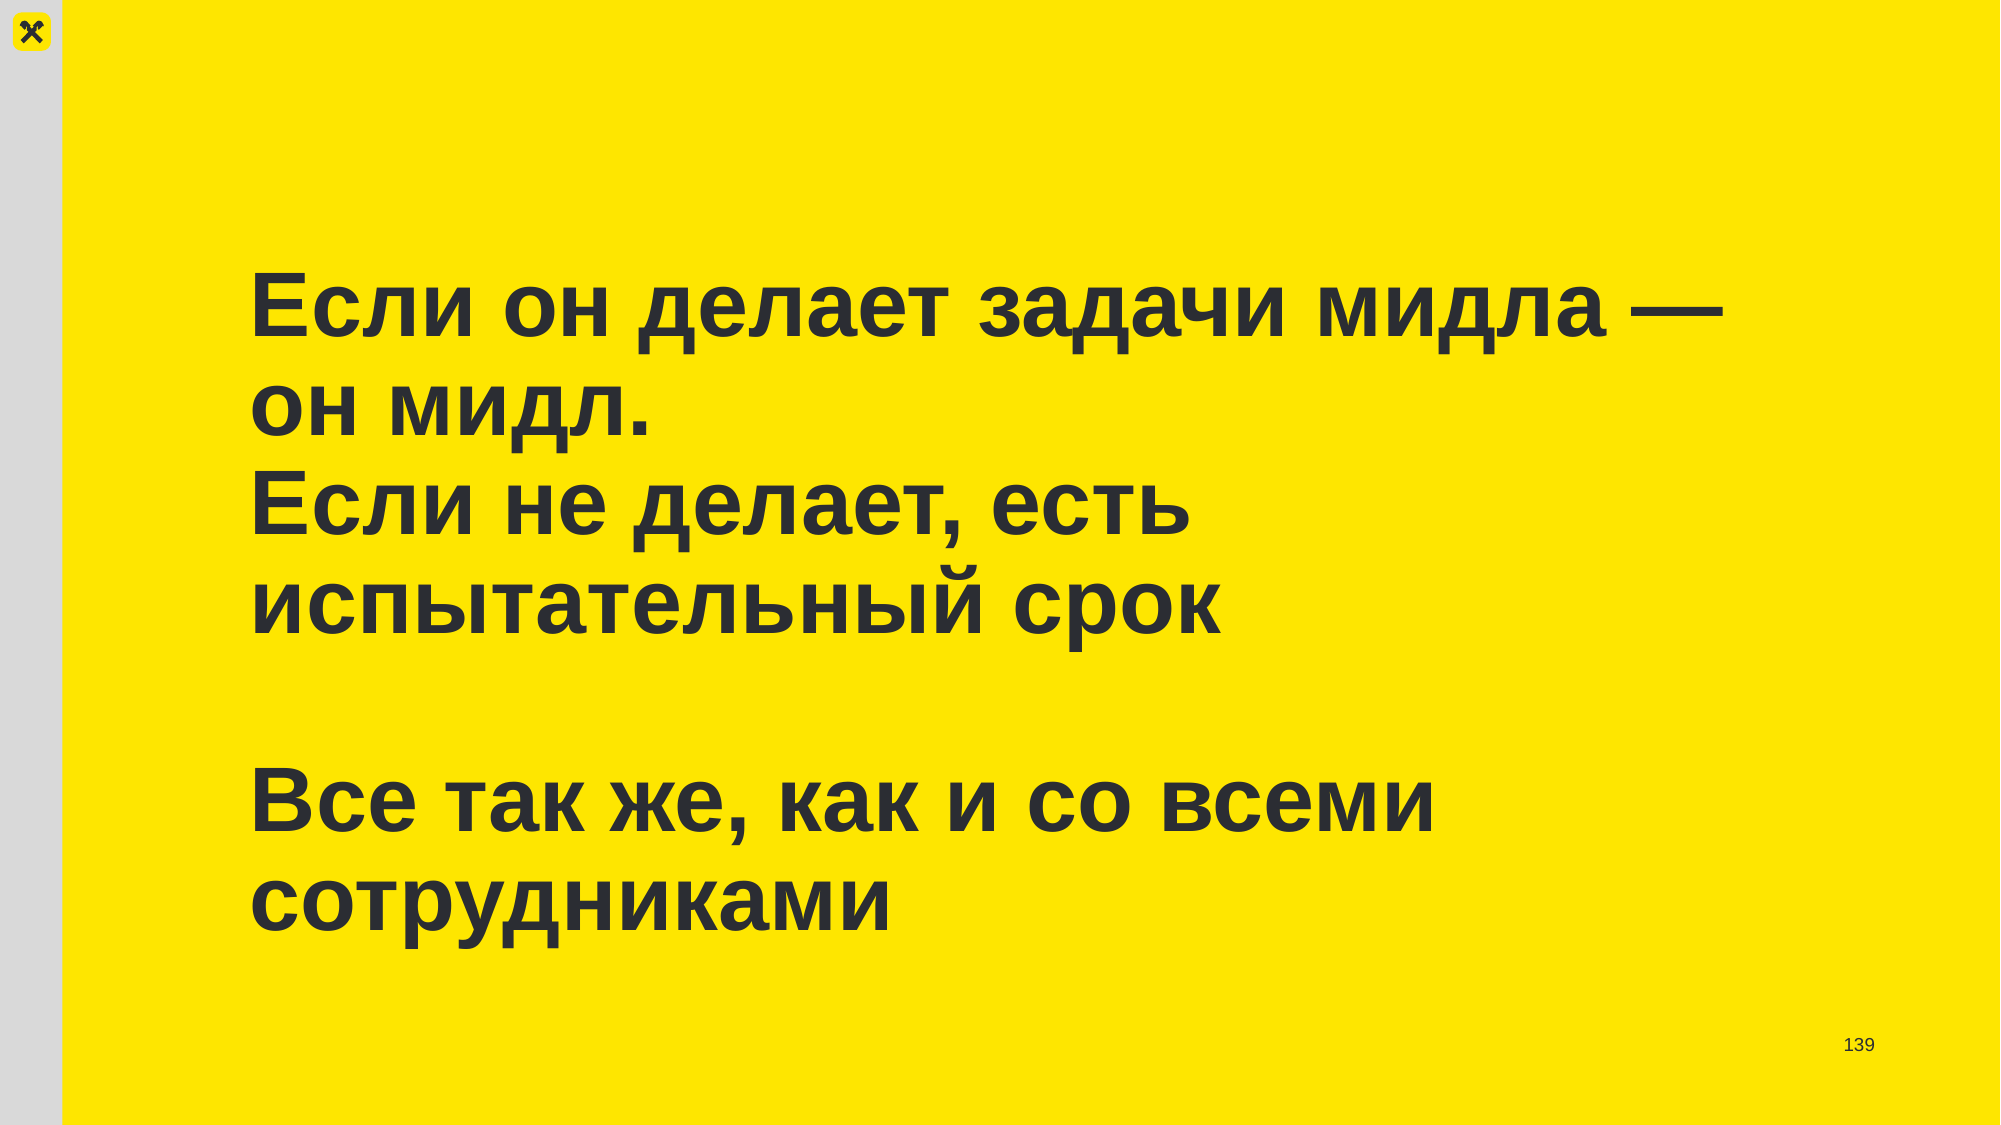

# Если он делает задачи мидла — он мидл. Если не делает, есть испытательный срок Все так же, как и со всеми сотрудниками
139